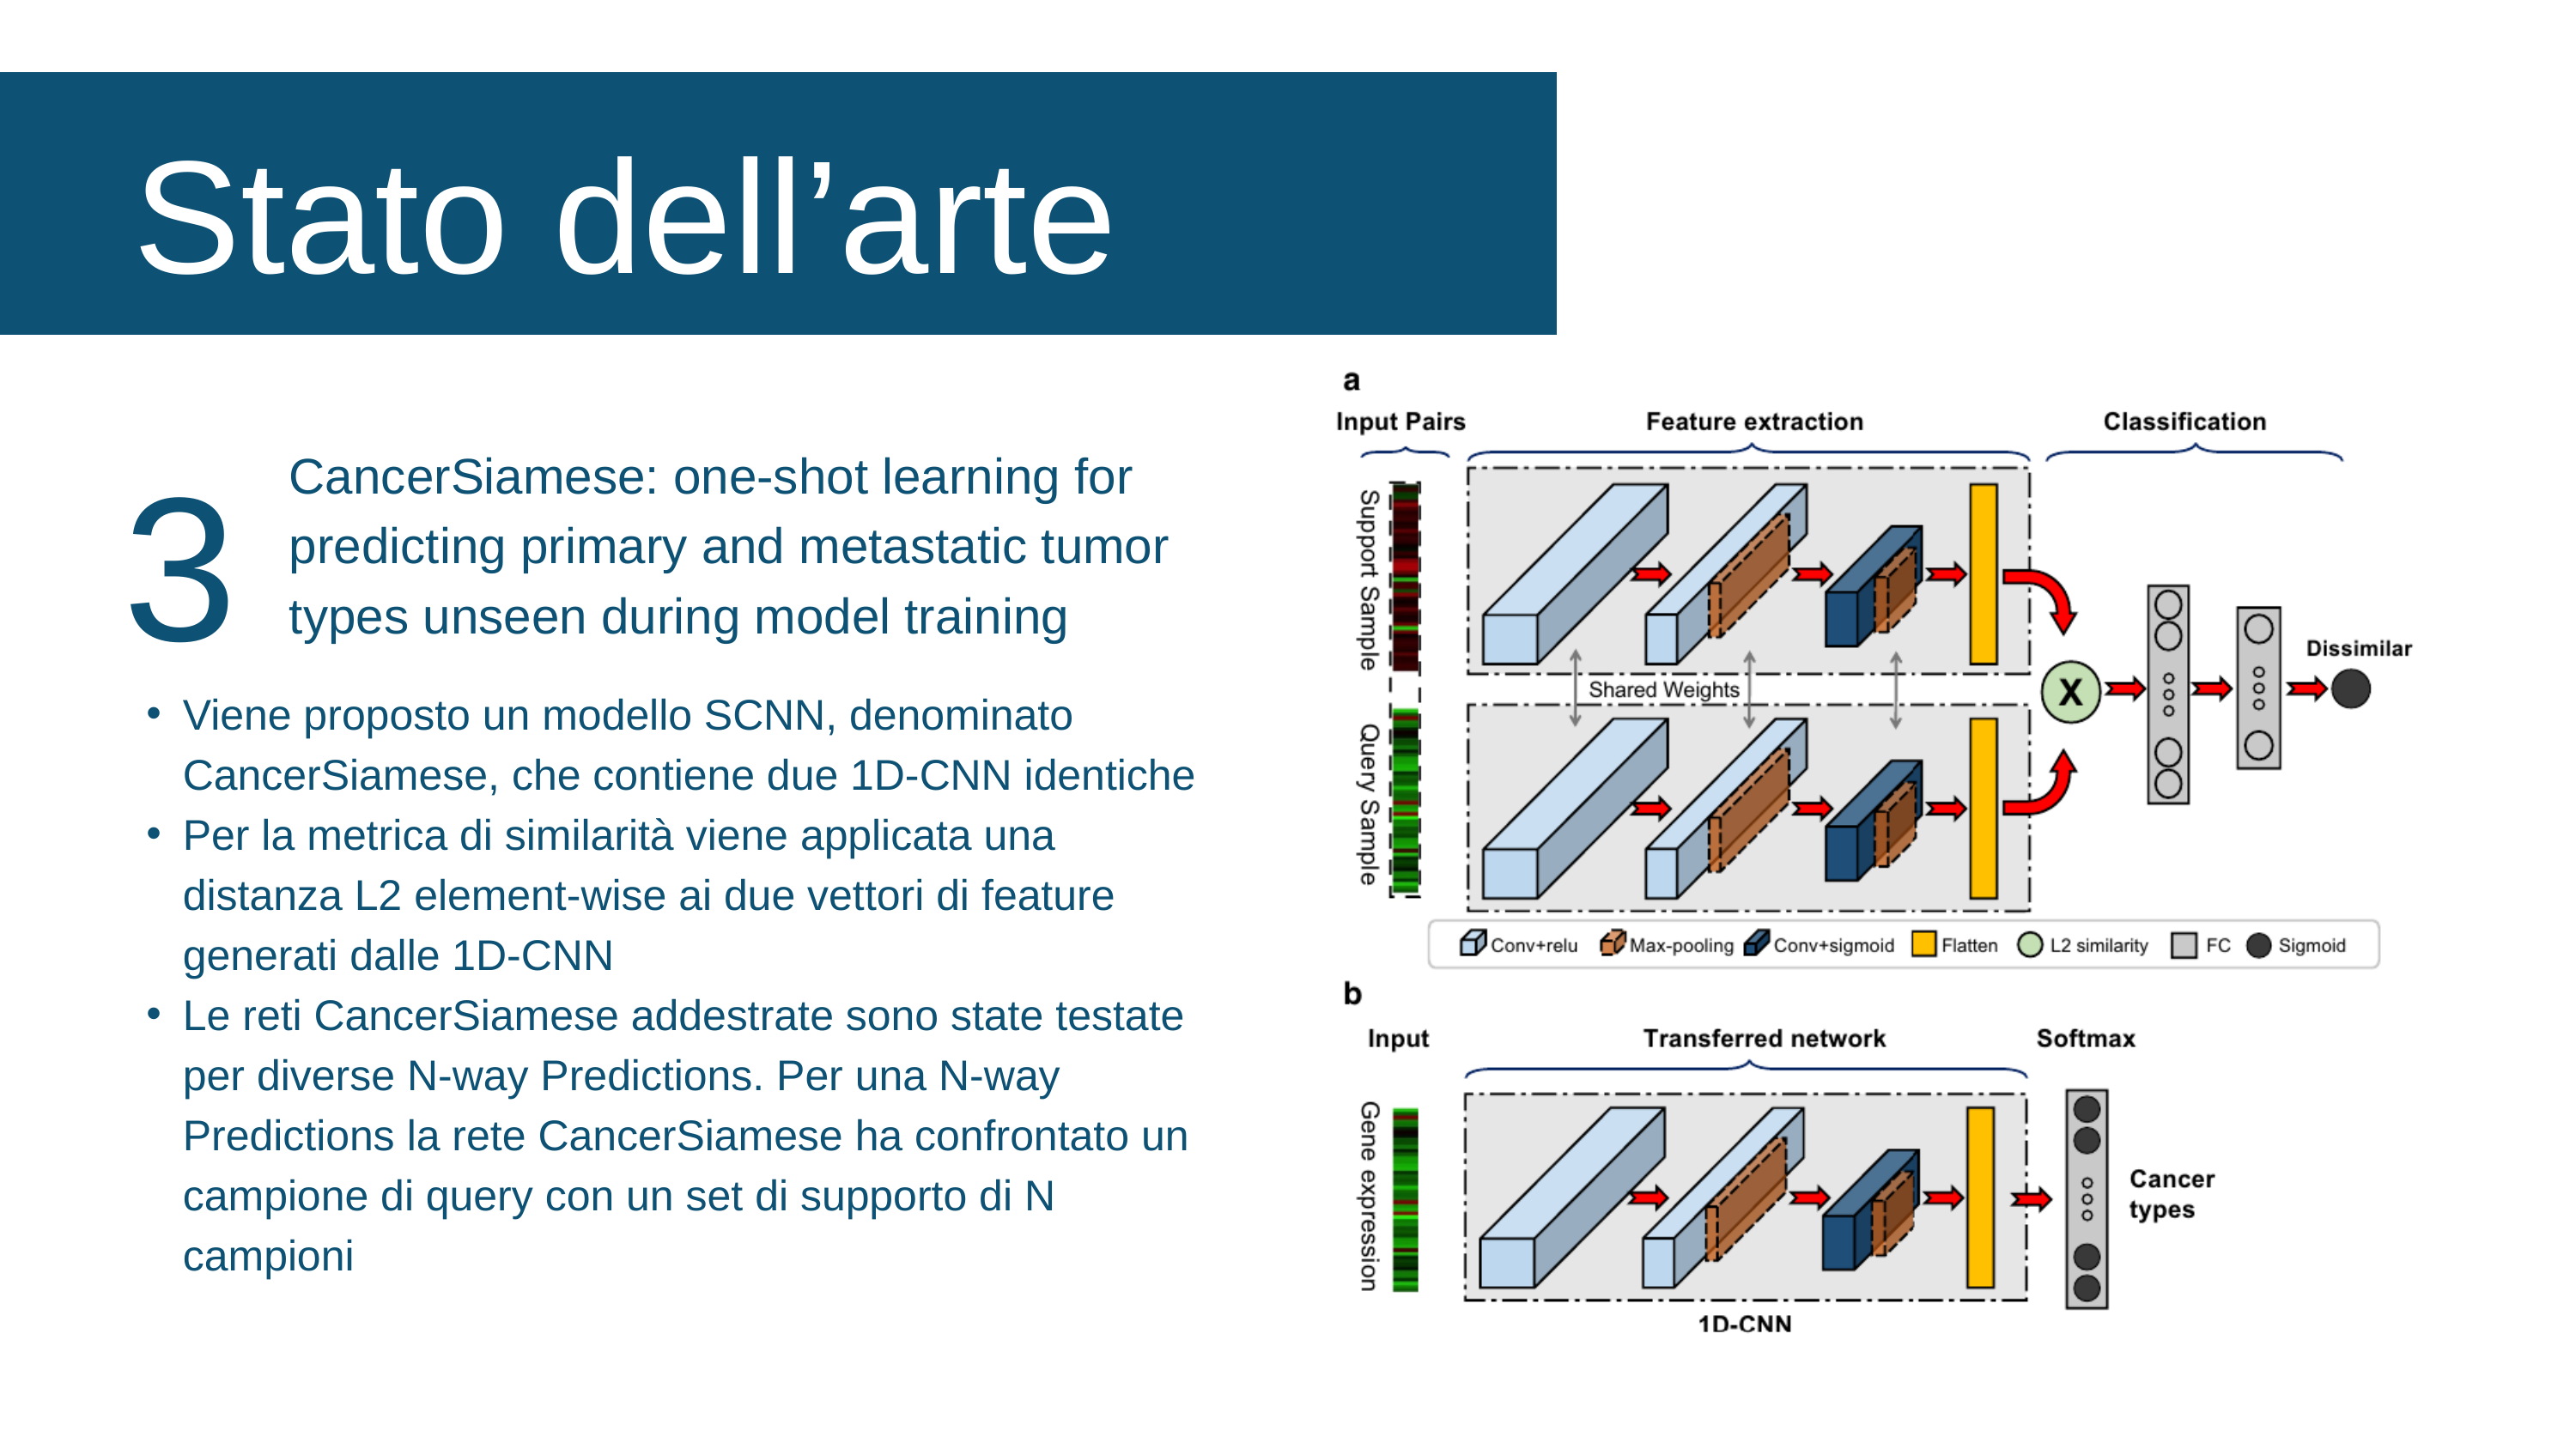

Stato dell’arte
3

CancerSiamese: one-shot learning for predicting primary and metastatic tumor types unseen during model training
Viene proposto un modello SCNN, denominato CancerSiamese, che contiene due 1D-CNN identiche
Per la metrica di similarità viene applicata una distanza L2 element-wise ai due vettori di feature generati dalle 1D-CNN
Le reti CancerSiamese addestrate sono state testate per diverse N-way Predictions. Per una N-way Predictions la rete CancerSiamese ha confrontato un campione di query con un set di supporto di N campioni